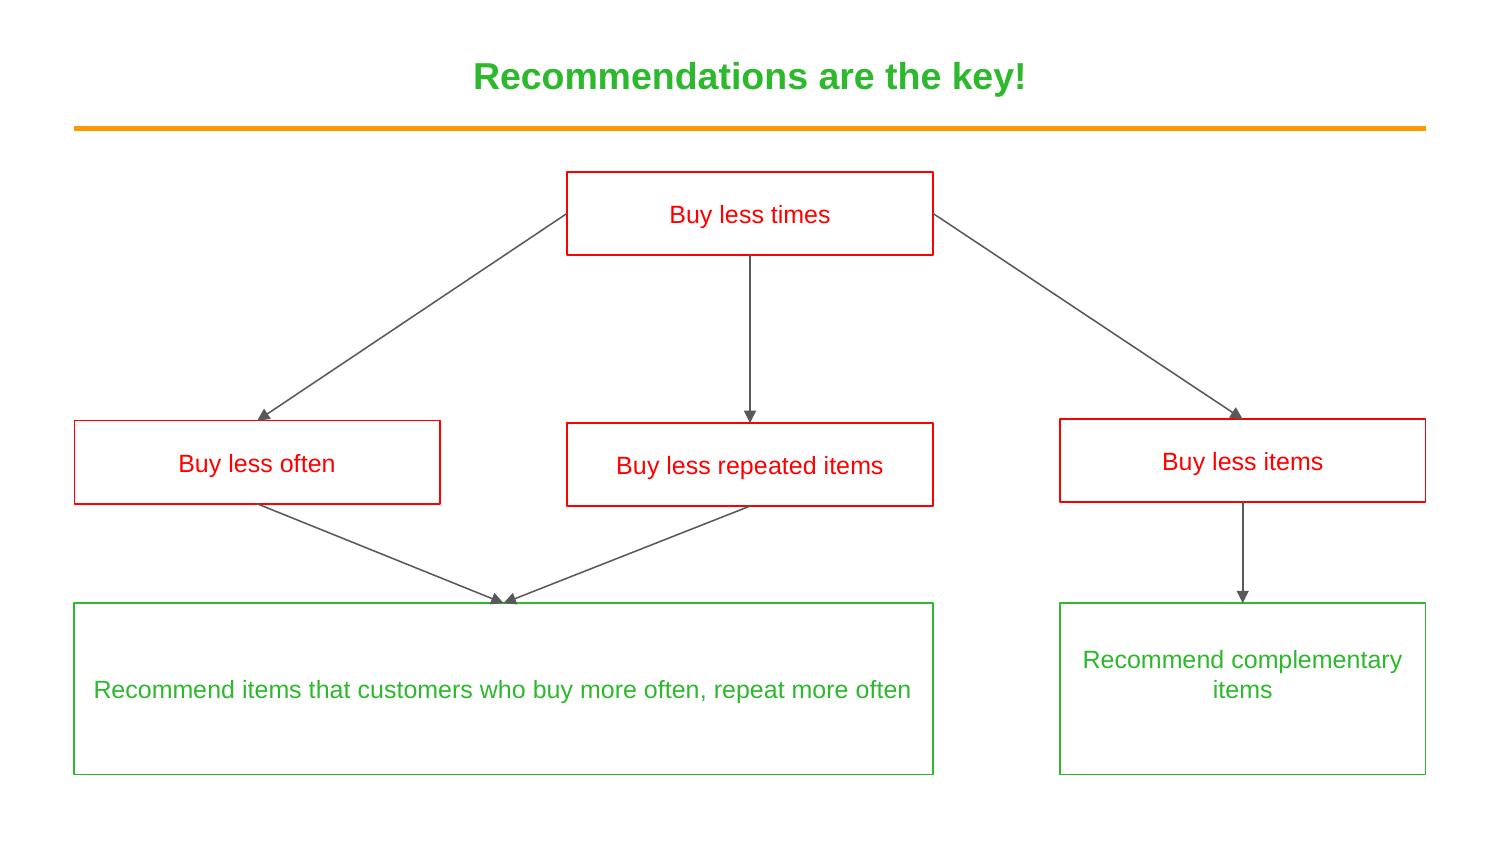

Recommendations are the key!
Buy less times
Buy less items
Buy less often

Buy less repeated items

Recommend items that customers who buy more often, repeat more often
Recommend complementary items